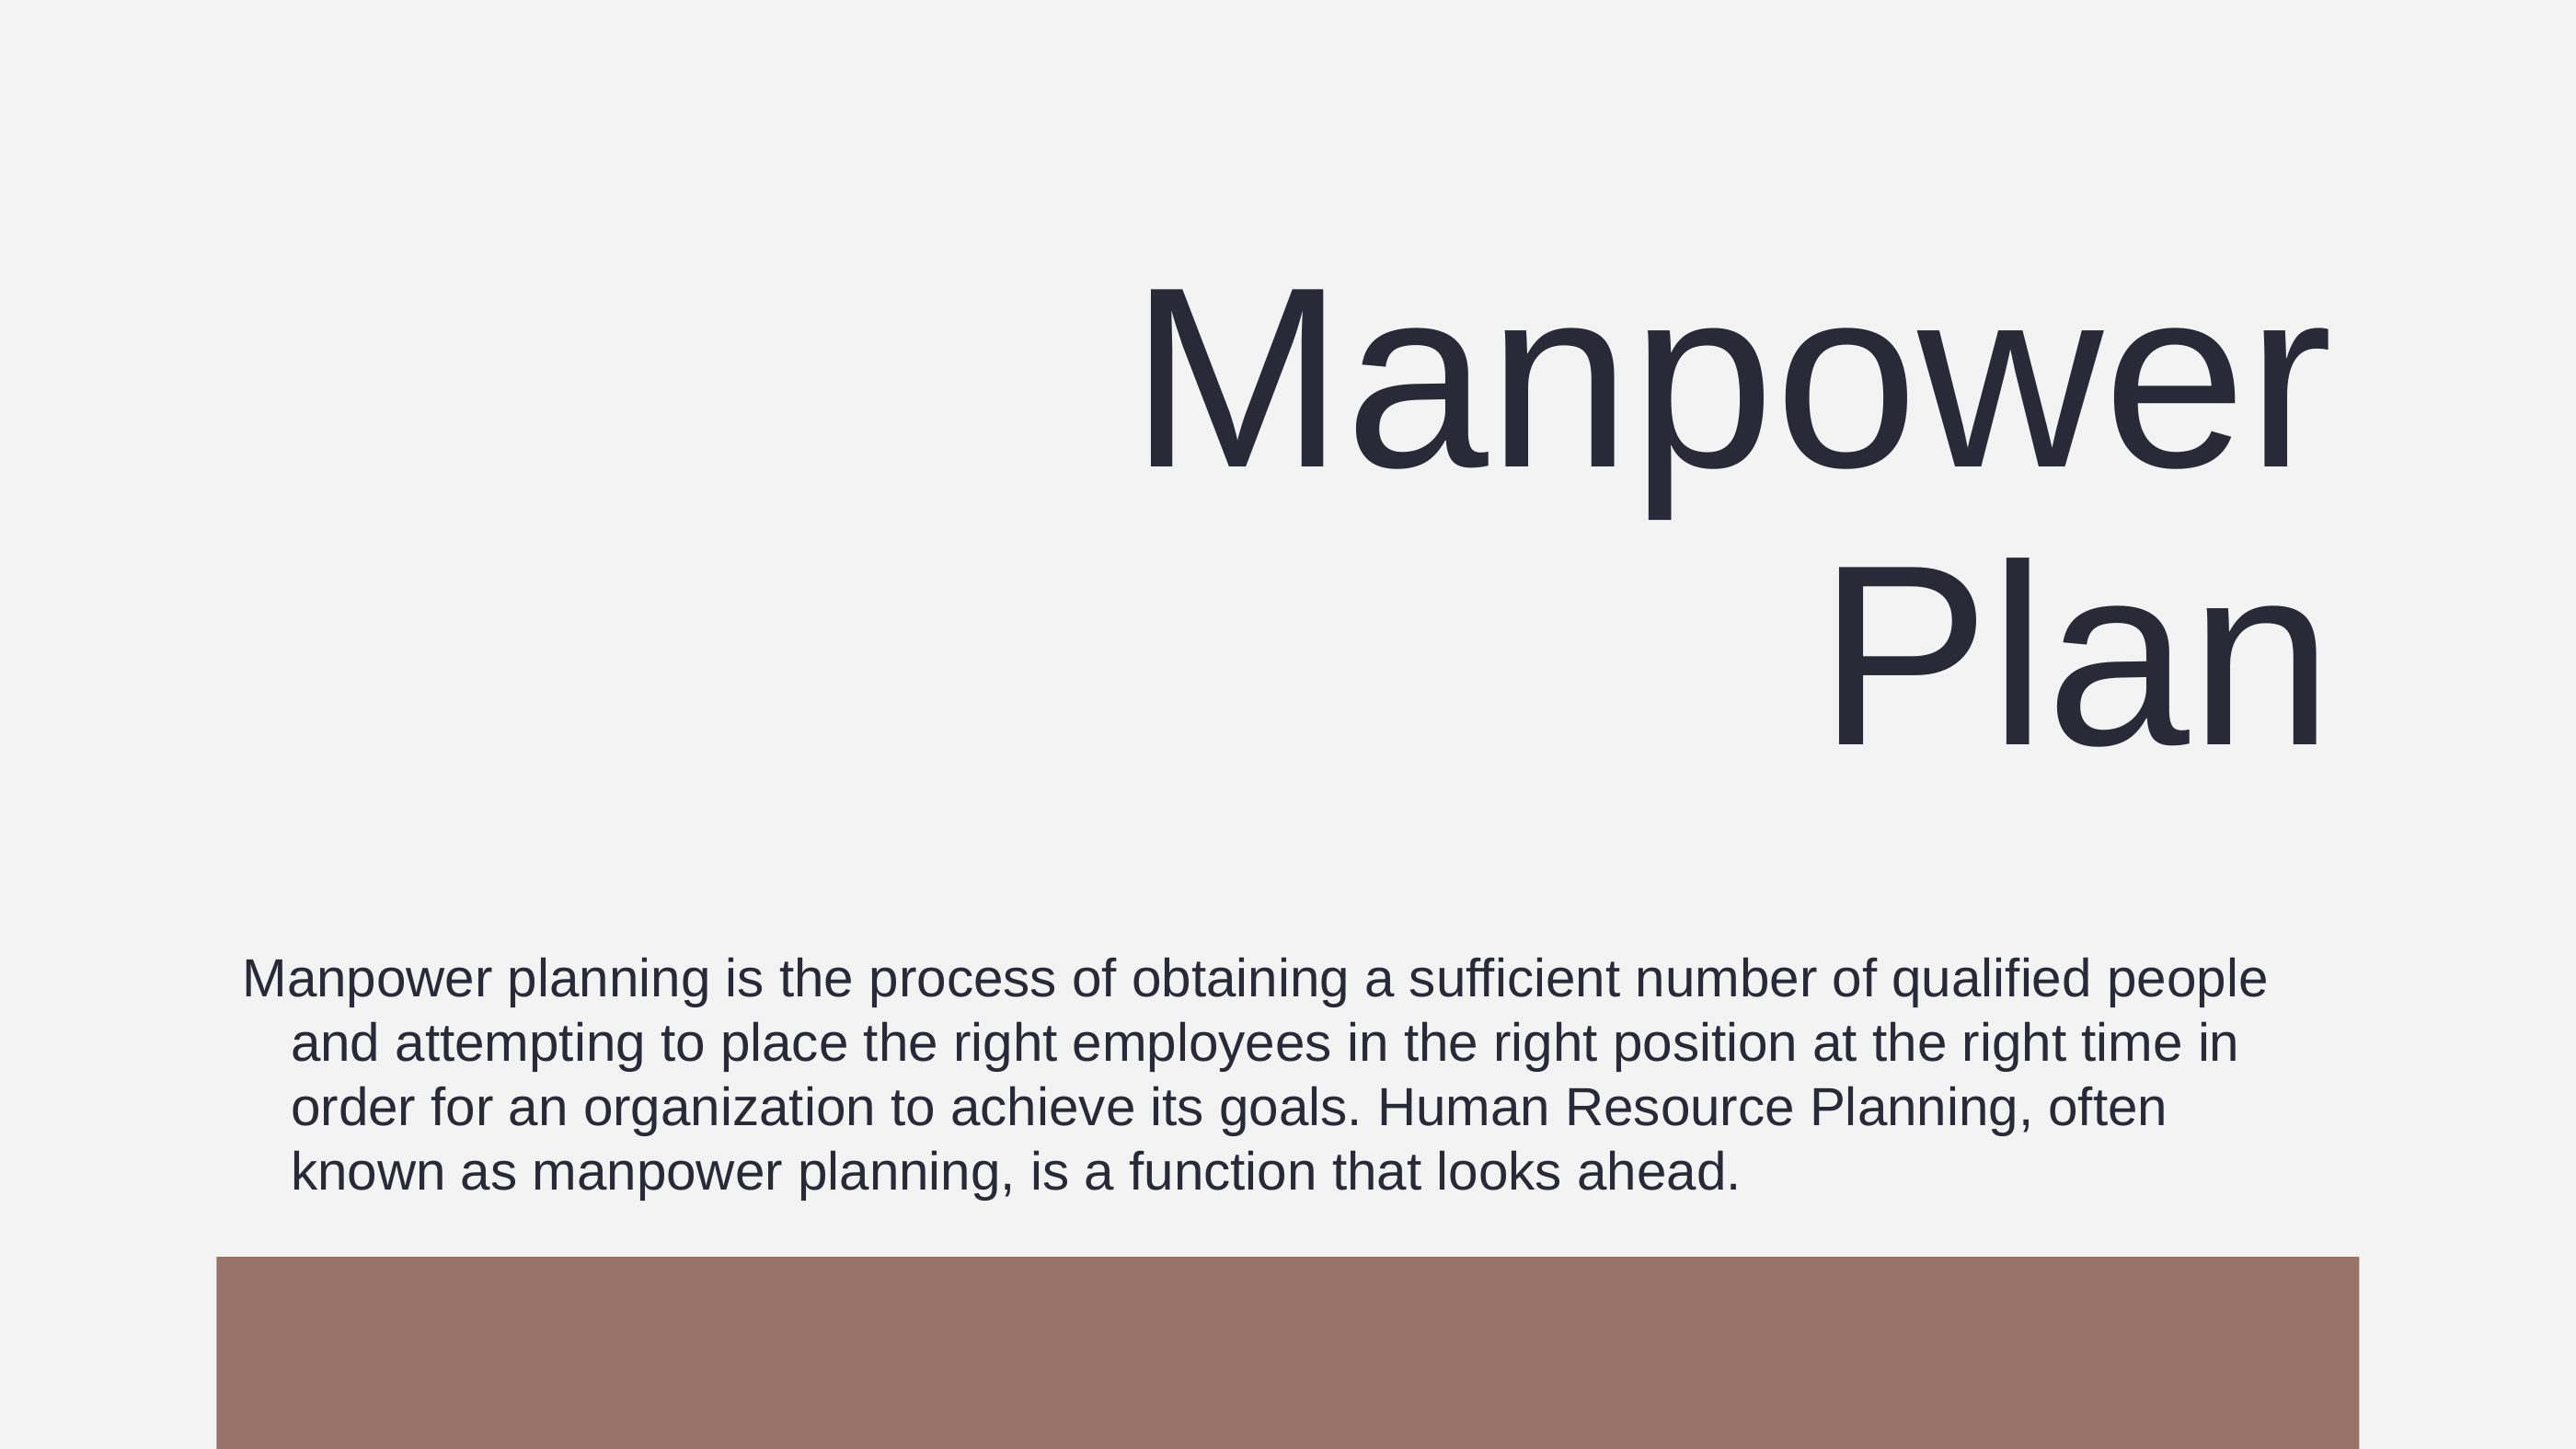

# Manpower Plan
Manpower planning is the process of obtaining a sufficient number of qualified people and attempting to place the right employees in the right position at the right time in order for an organization to achieve its goals. Human Resource Planning, often known as manpower planning, is a function that looks ahead.